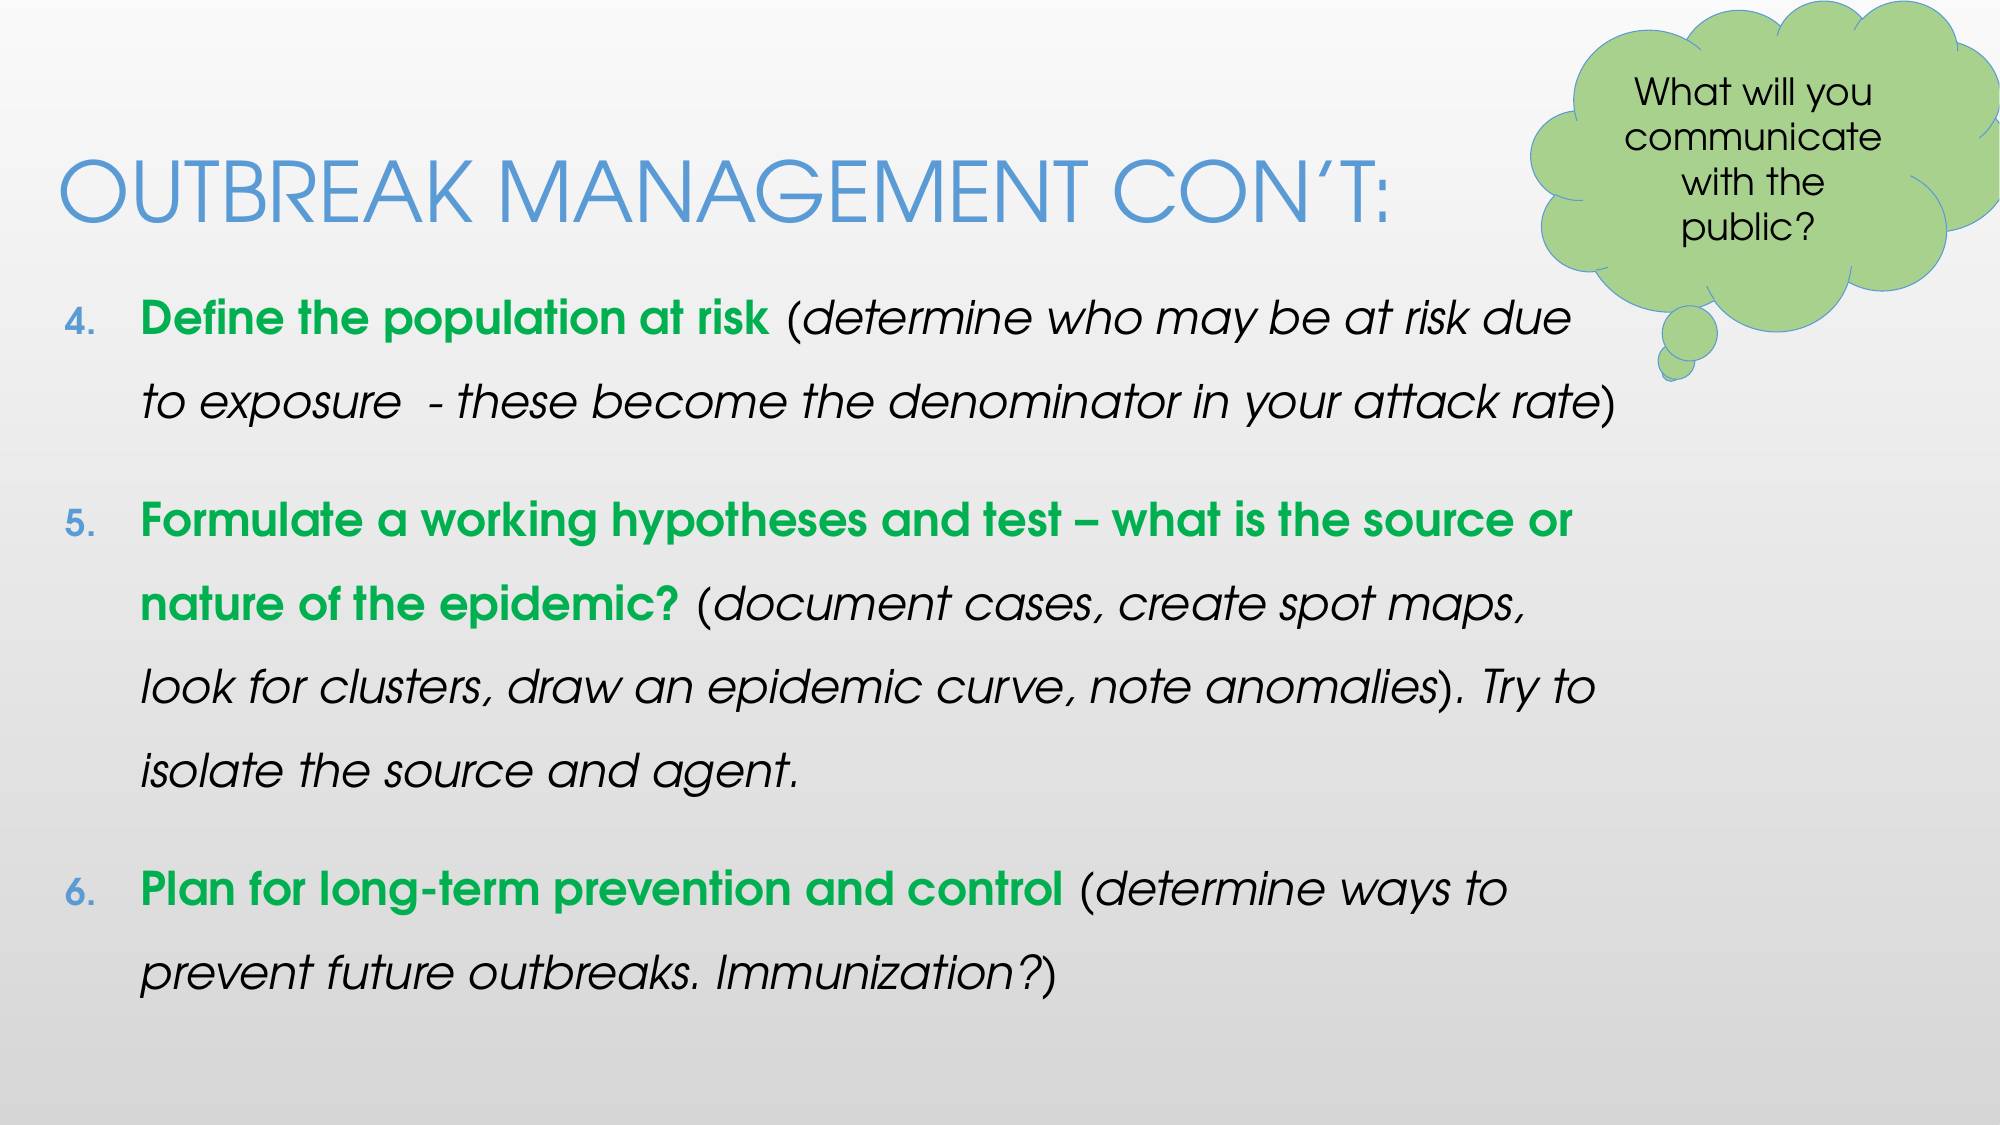

What will you communicate with the public?
# OUTBREAK MANAGEMENT CON’T:
Define the population at risk (determine who may be at risk due to exposure  - these become the denominator in your attack rate)
Formulate a working hypotheses and test – what is the source or nature of the epidemic? (document cases, create spot maps, look for clusters, draw an epidemic curve, note anomalies). Try to isolate the source and agent.
Plan for long-term prevention and control (determine ways to prevent future outbreaks. Immunization?)